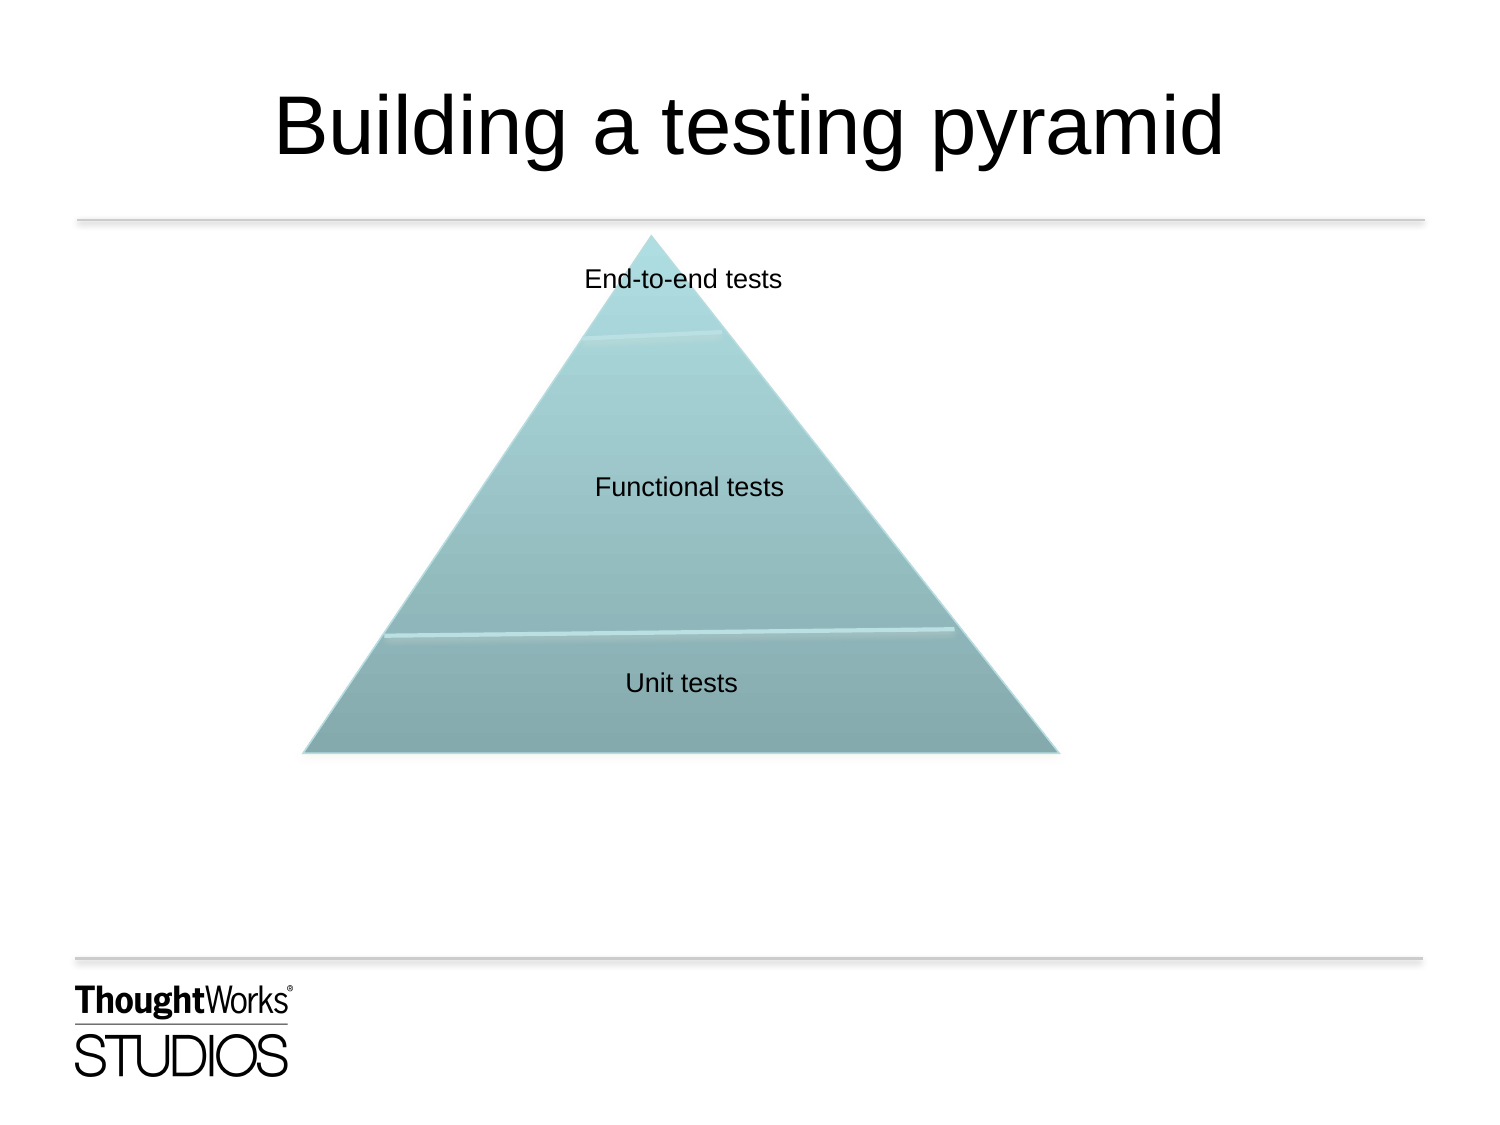

# Building a testing pyramid

End-to-end tests

Functional tests

Unit tests